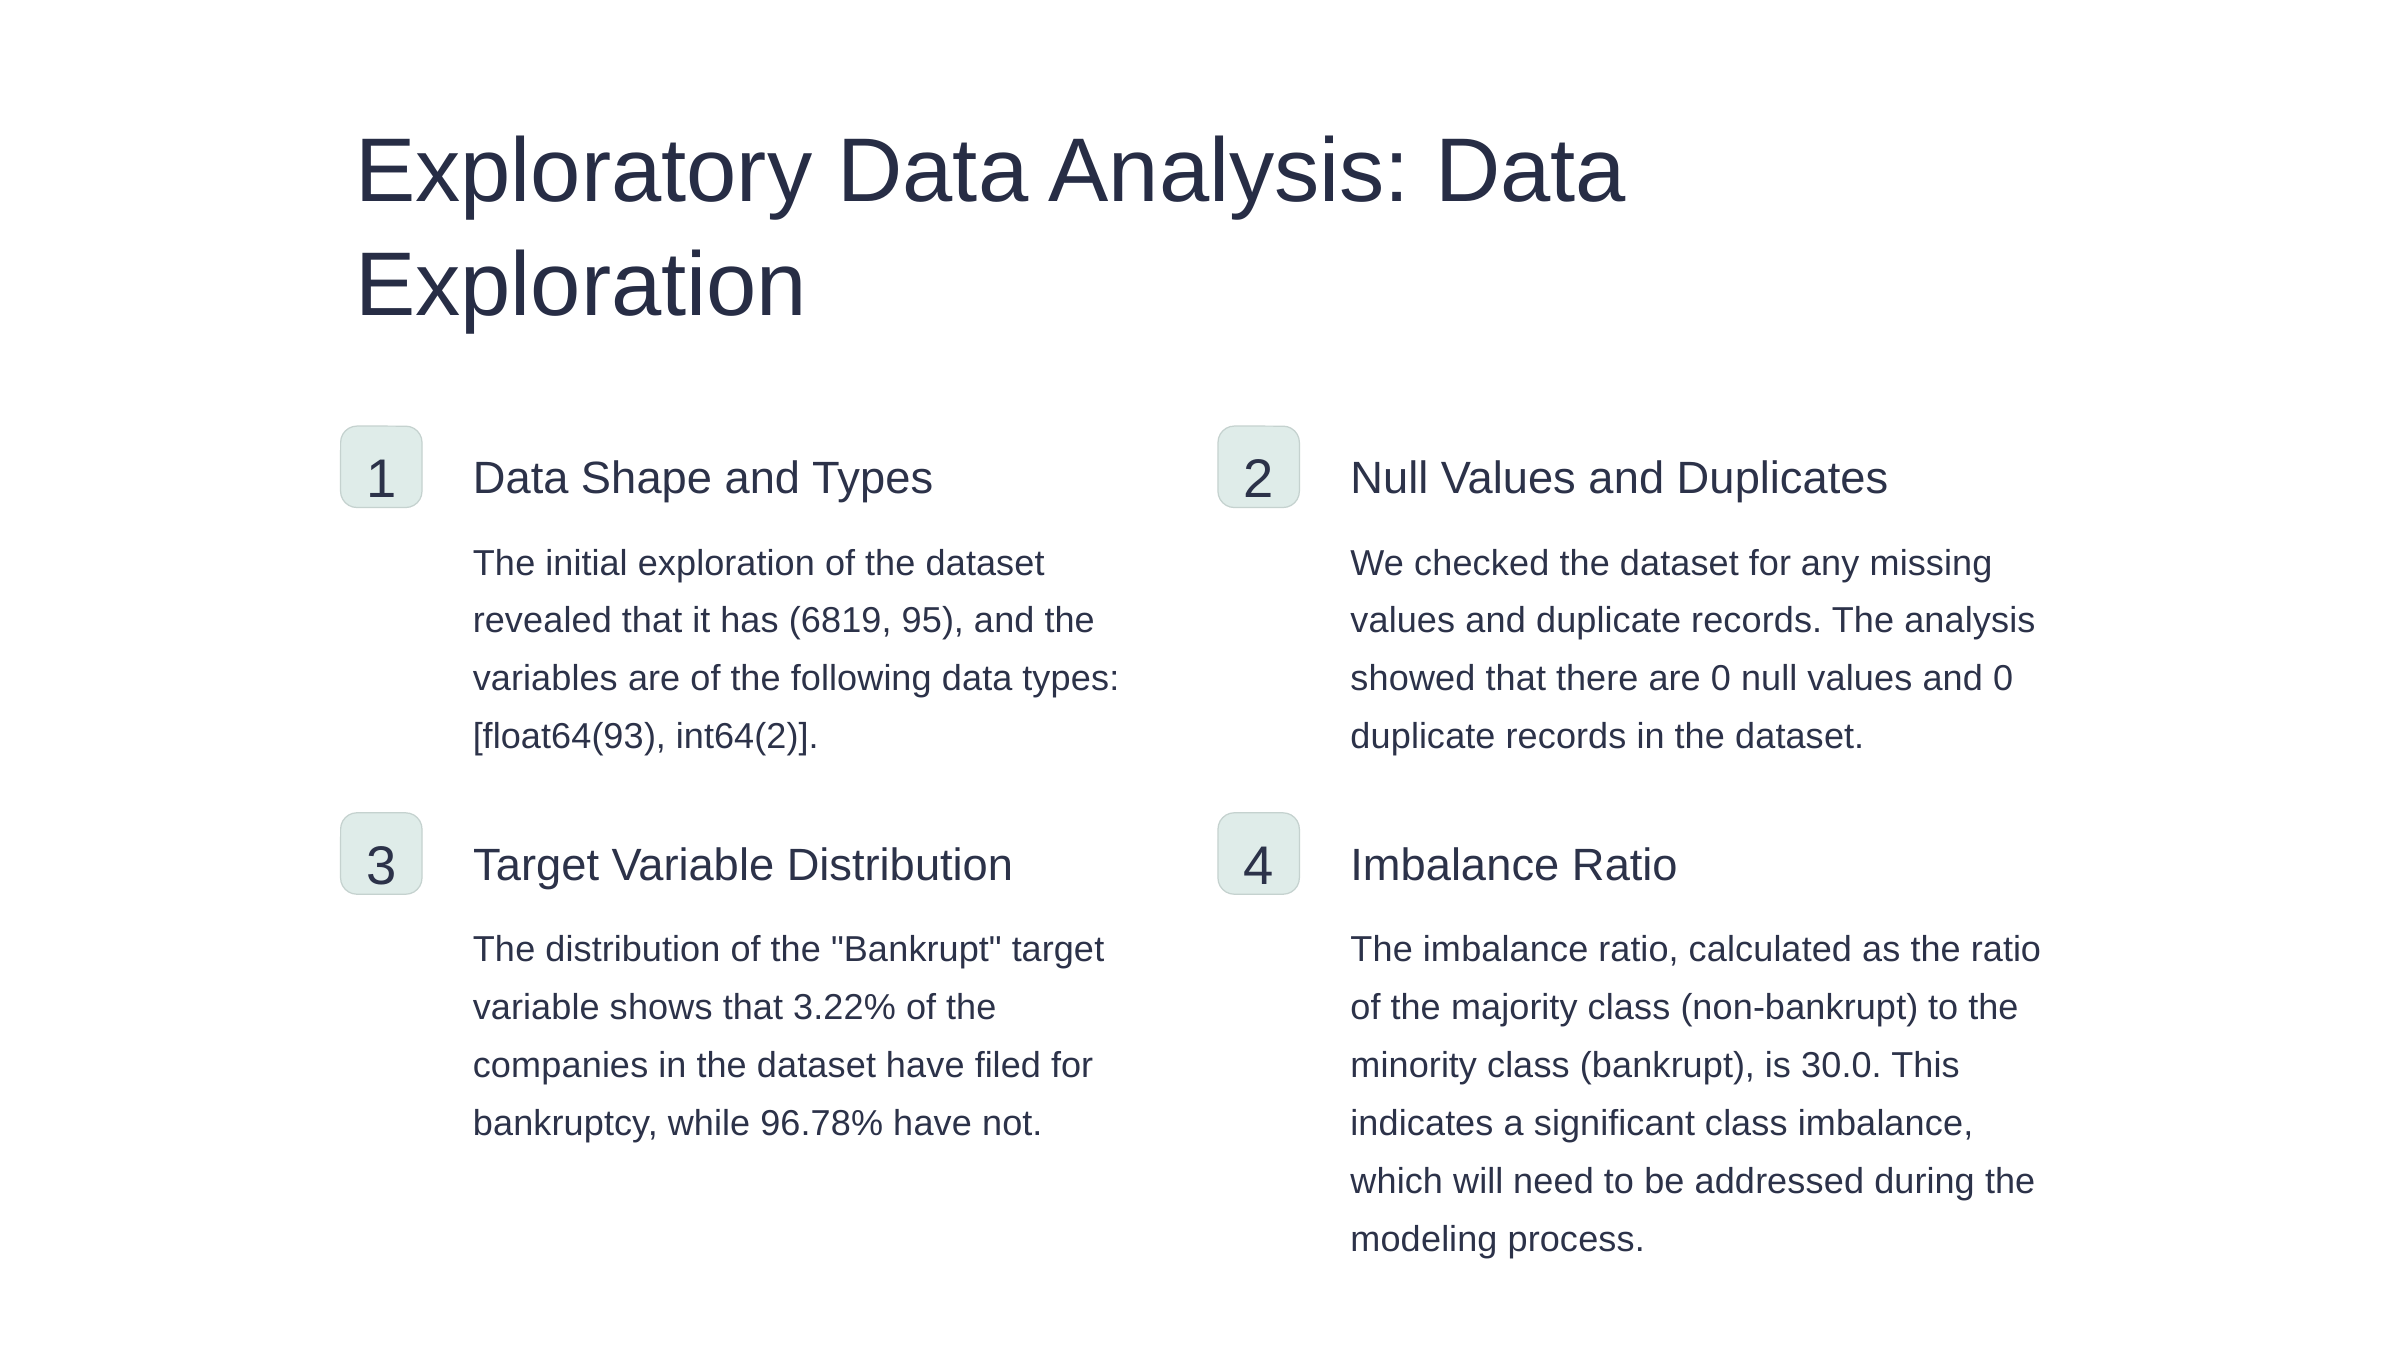

Exploratory Data Analysis: Data Exploration

1
2
Data Shape and Types
Null Values and Duplicates
The initial exploration of the dataset revealed that it has (6819, 95), and the variables are of the following data types: [float64(93), int64(2)].
We checked the dataset for any missing values and duplicate records. The analysis showed that there are 0 null values and 0 duplicate records in the dataset.

3
4
Target Variable Distribution
Imbalance Ratio
The distribution of the "Bankrupt" target variable shows that 3.22% of the companies in the dataset have filed for bankruptcy, while 96.78% have not.
The imbalance ratio, calculated as the ratio of the majority class (non-bankrupt) to the minority class (bankrupt), is 30.0. This indicates a significant class imbalance, which will need to be addressed during the modeling process.